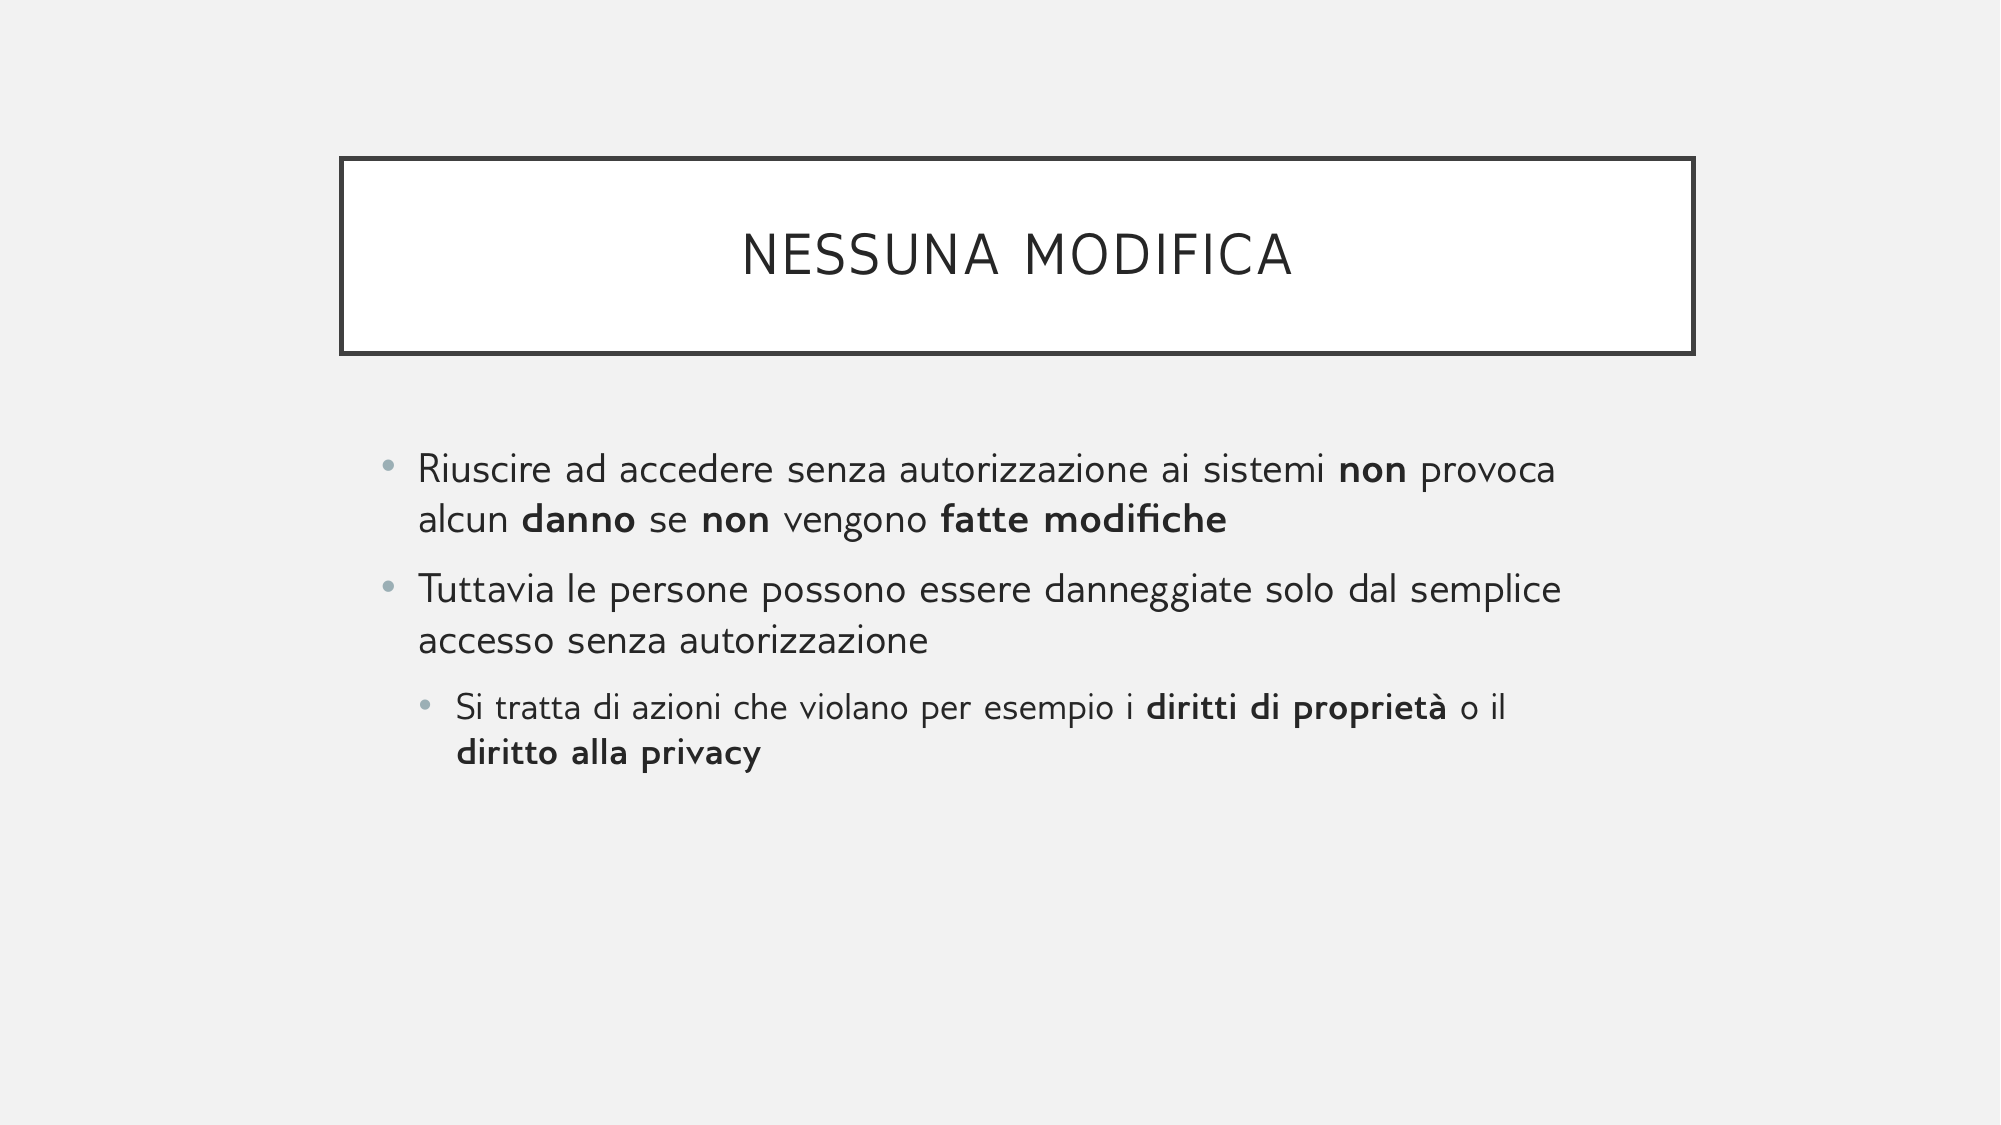

# Nessuna modifica
Riuscire ad accedere senza autorizzazione ai sistemi non provoca alcun danno se non vengono fatte modifiche
Tuttavia le persone possono essere danneggiate solo dal semplice accesso senza autorizzazione
Si tratta di azioni che violano per esempio i diritti di proprietà o il diritto alla privacy